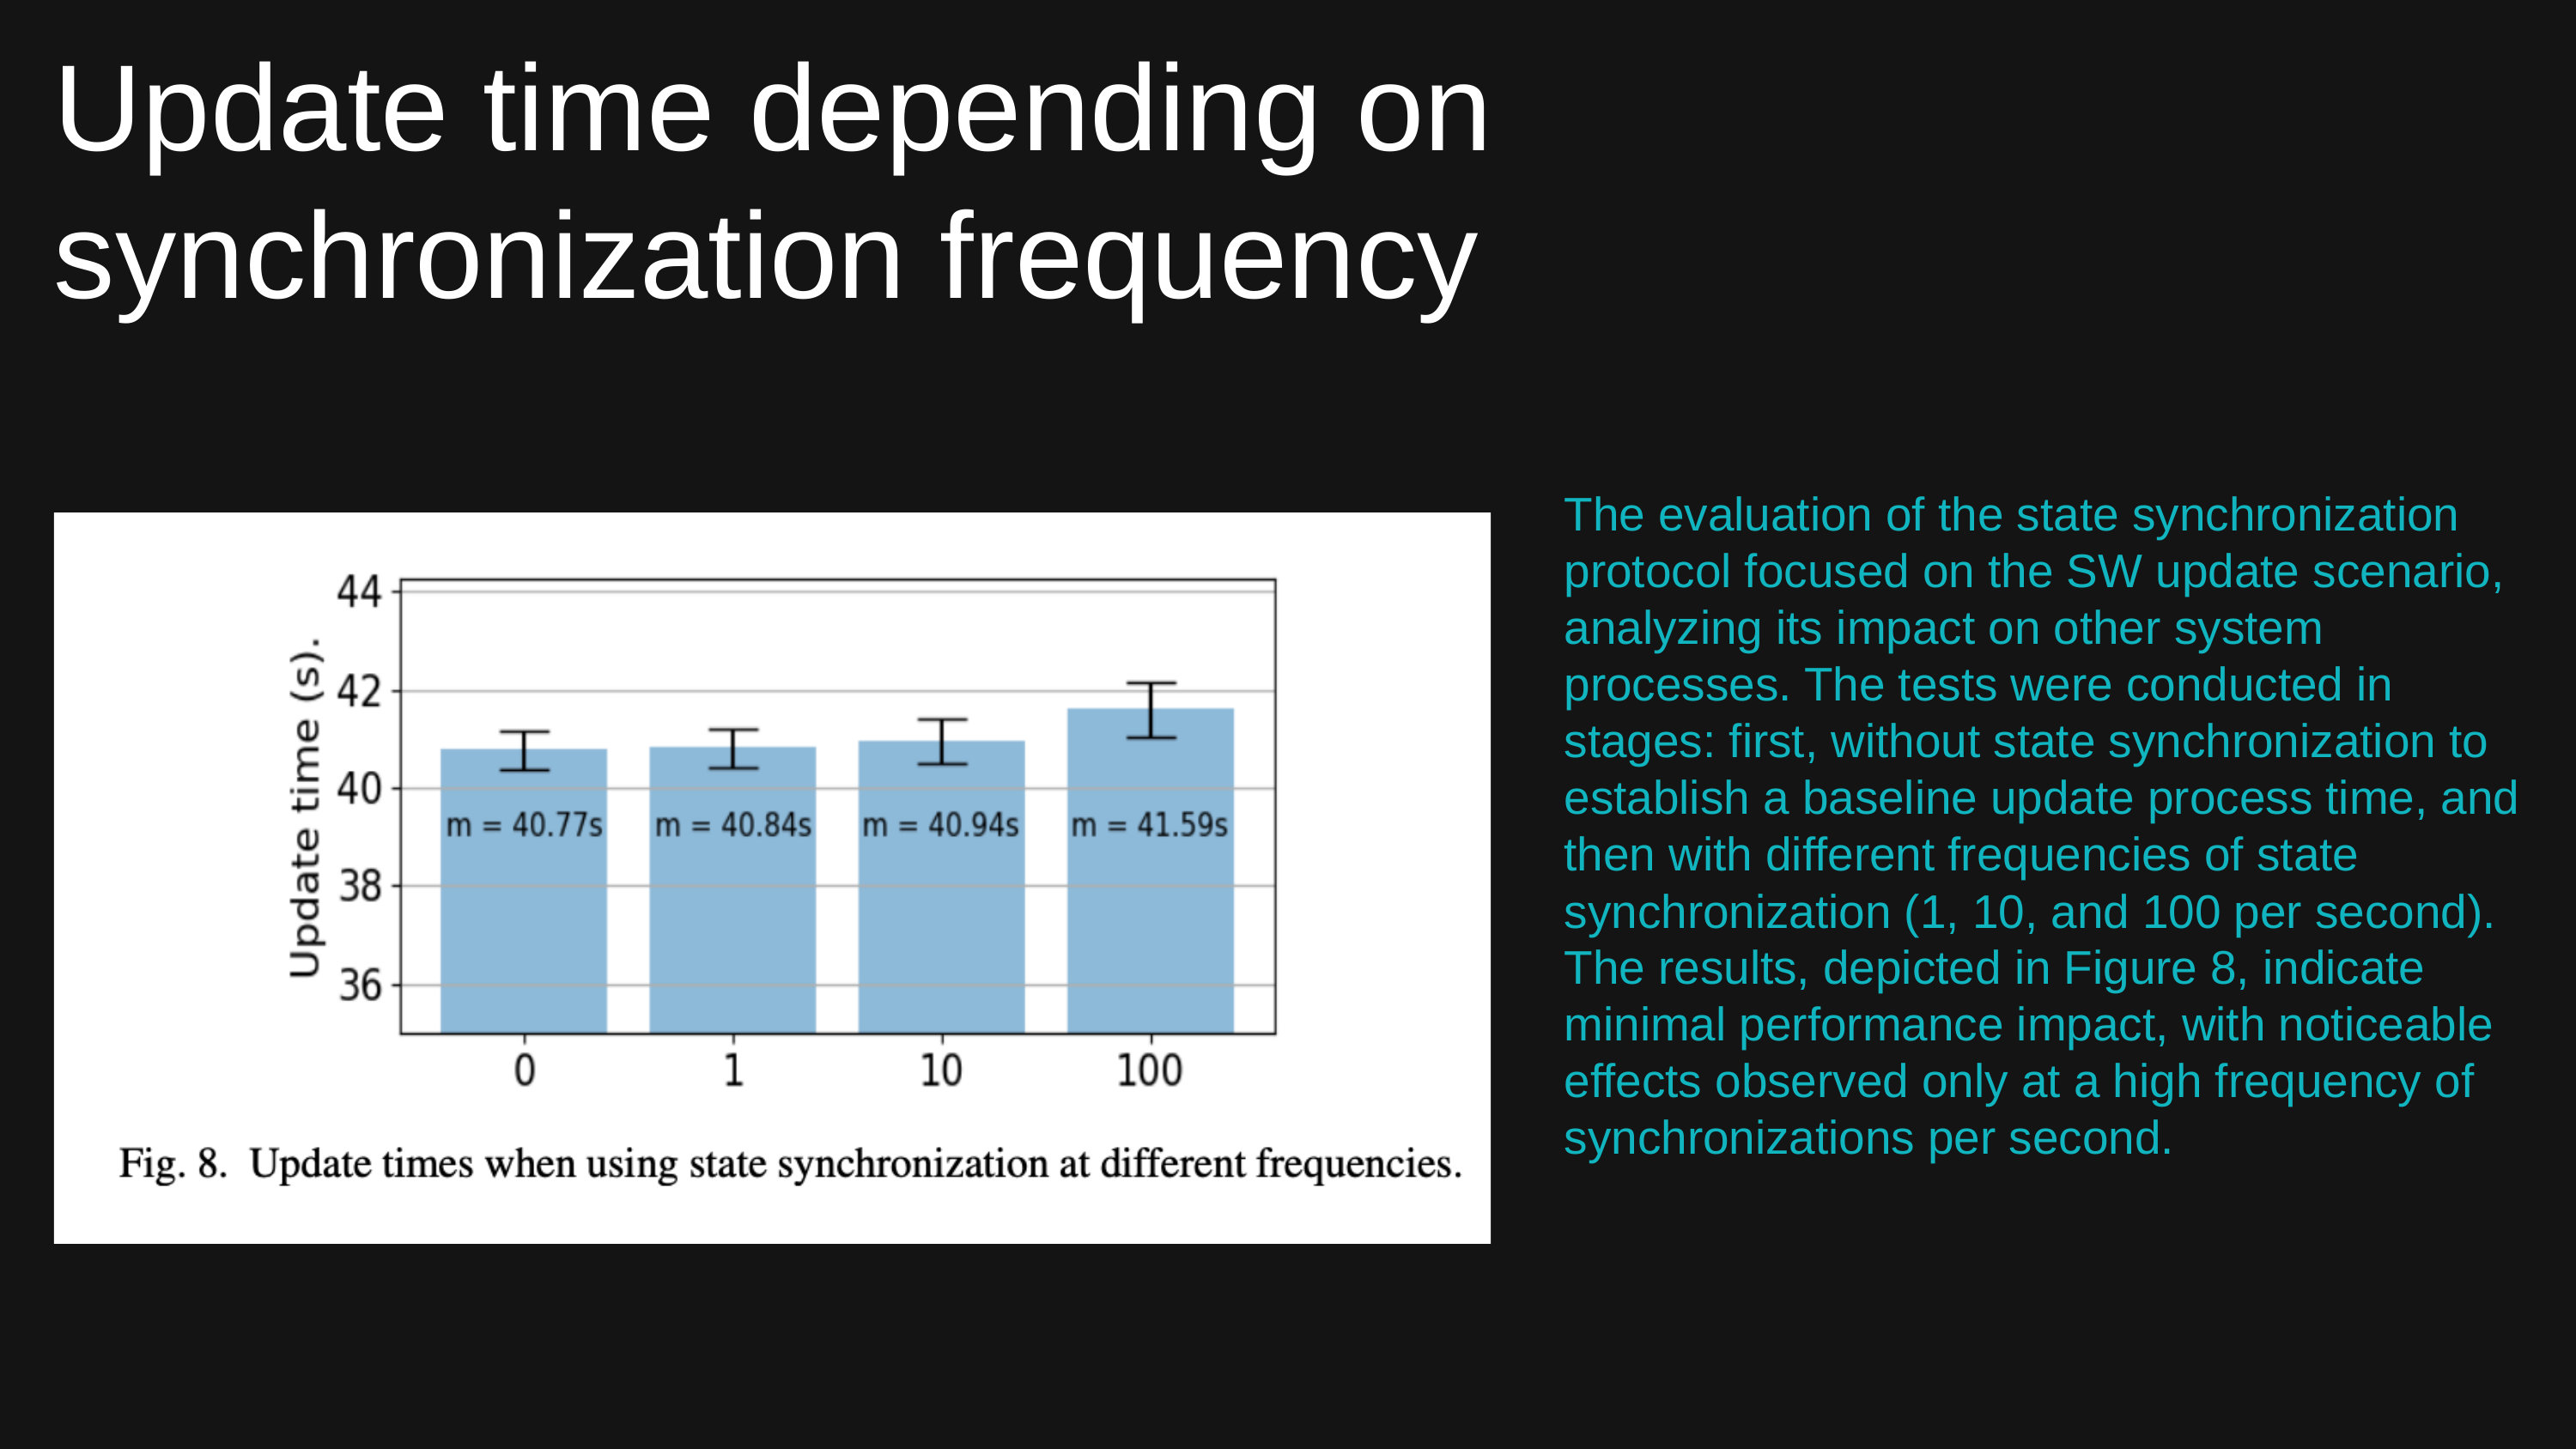

Update time depending on synchronization frequency
The evaluation of the state synchronization protocol focused on the SW update scenario, analyzing its impact on other system processes. The tests were conducted in stages: first, without state synchronization to establish a baseline update process time, and then with different frequencies of state synchronization (1, 10, and 100 per second). The results, depicted in Figure 8, indicate minimal performance impact, with noticeable effects observed only at a high frequency of synchronizations per second.